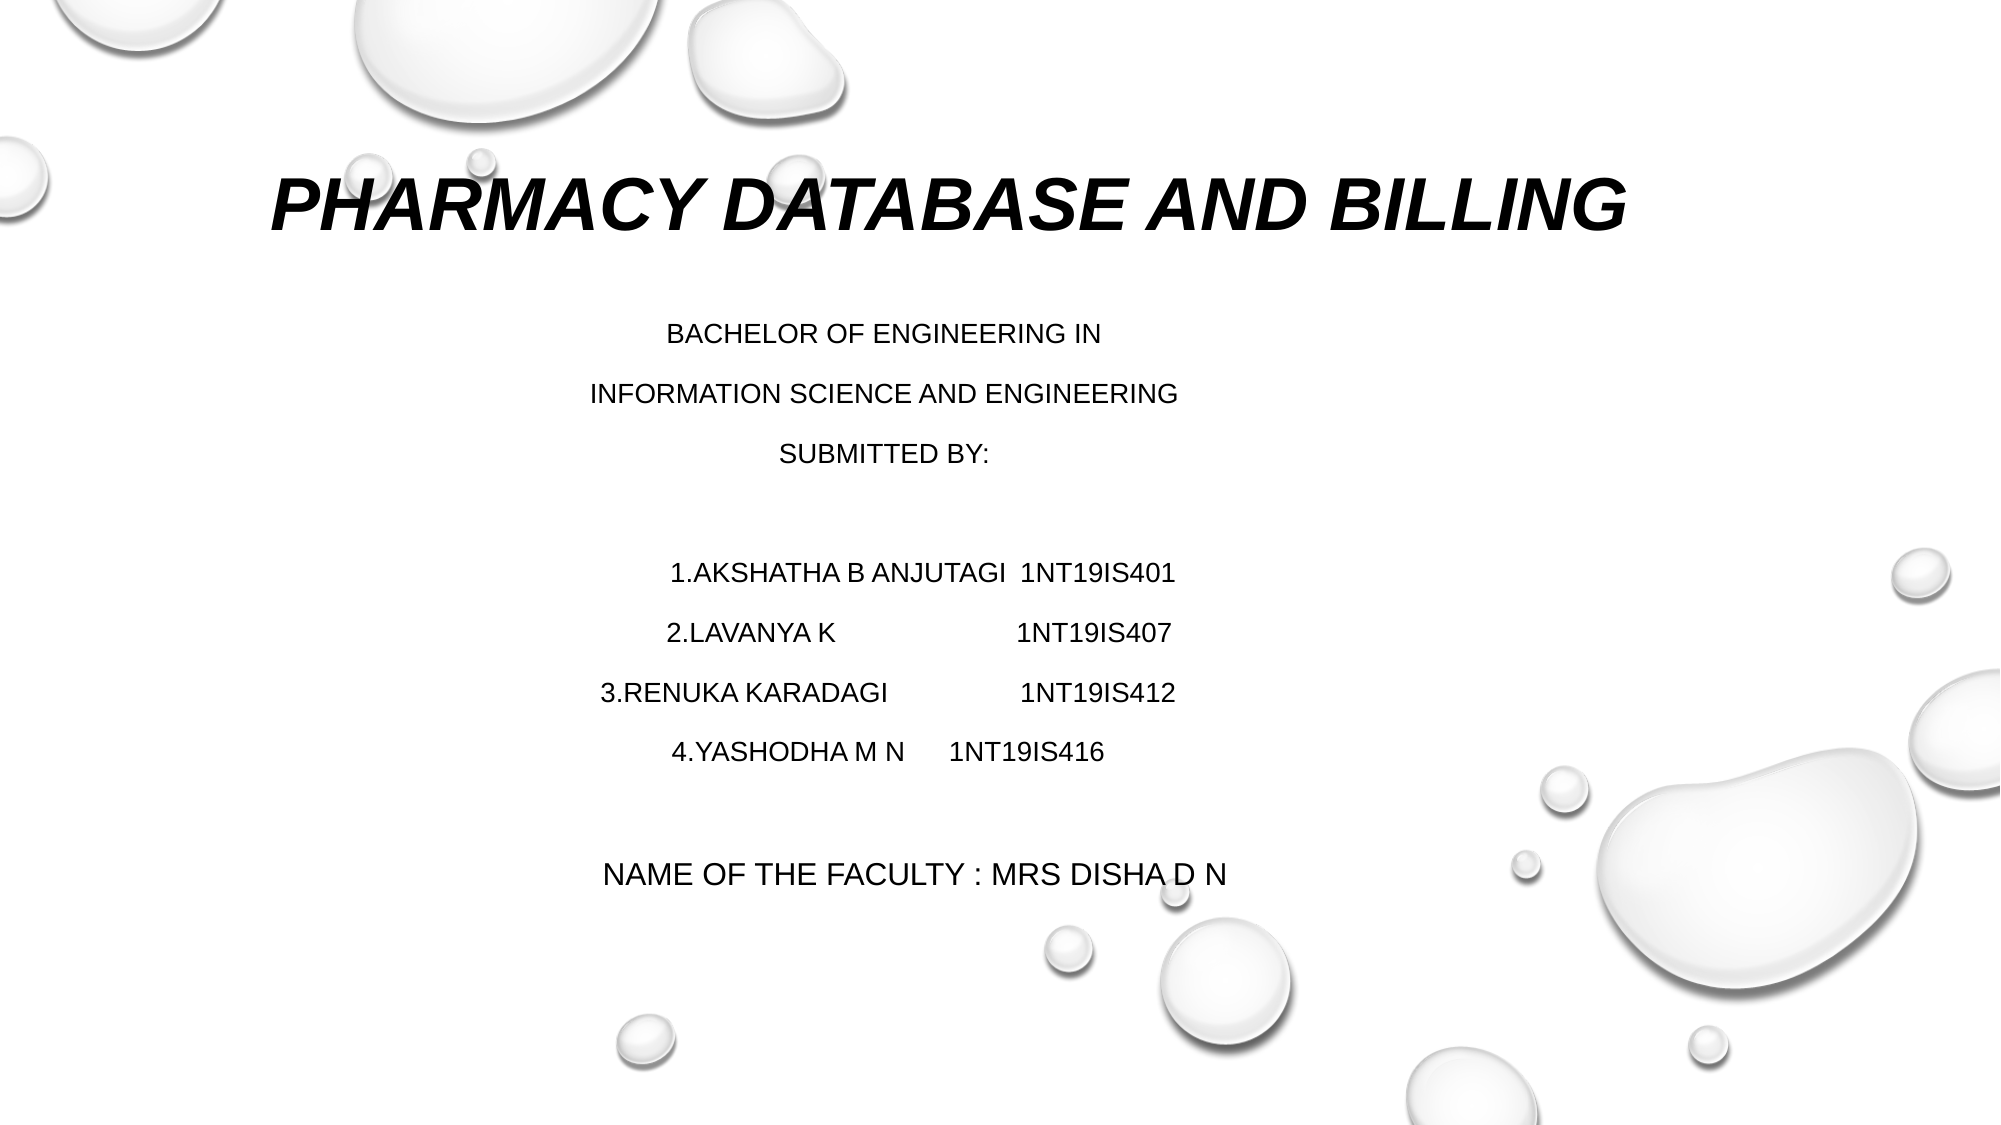

# PHARMACY DATABASE AND BILLING

Bachelor of Engineering in
 Information Science and Engineering
Submitted by:

          1.Akshatha B Anjutagi	1NT19IS401
          2.Lavanya k 		1NT19IS407
 3.Renuka Karadagi	1NT19IS412
 4.Yashodha M N	1NT19IS416

       Name Of The Faculty : Mrs Disha D N